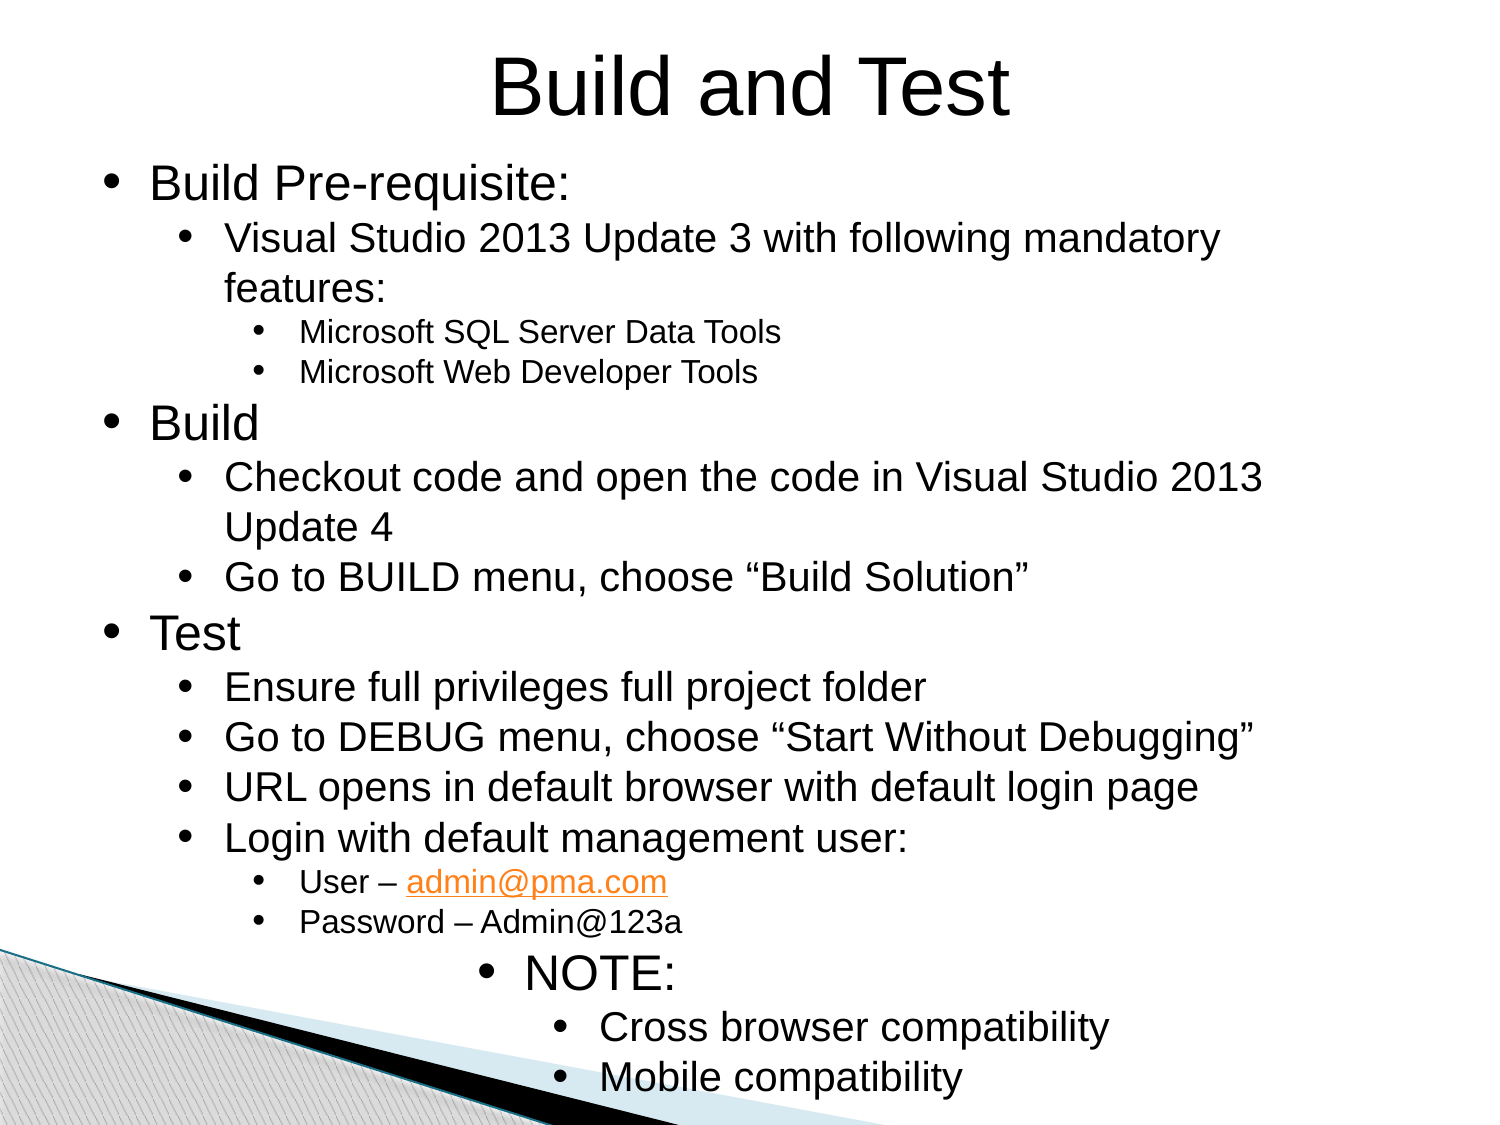

Build and Test
Build Pre-requisite:
Visual Studio 2013 Update 3 with following mandatory features:
Microsoft SQL Server Data Tools
Microsoft Web Developer Tools
Build
Checkout code and open the code in Visual Studio 2013 Update 4
Go to BUILD menu, choose “Build Solution”
Test
Ensure full privileges full project folder
Go to DEBUG menu, choose “Start Without Debugging”
URL opens in default browser with default login page
Login with default management user:
User – admin@pma.com
Password – Admin@123a
NOTE:
Cross browser compatibility
Mobile compatibility